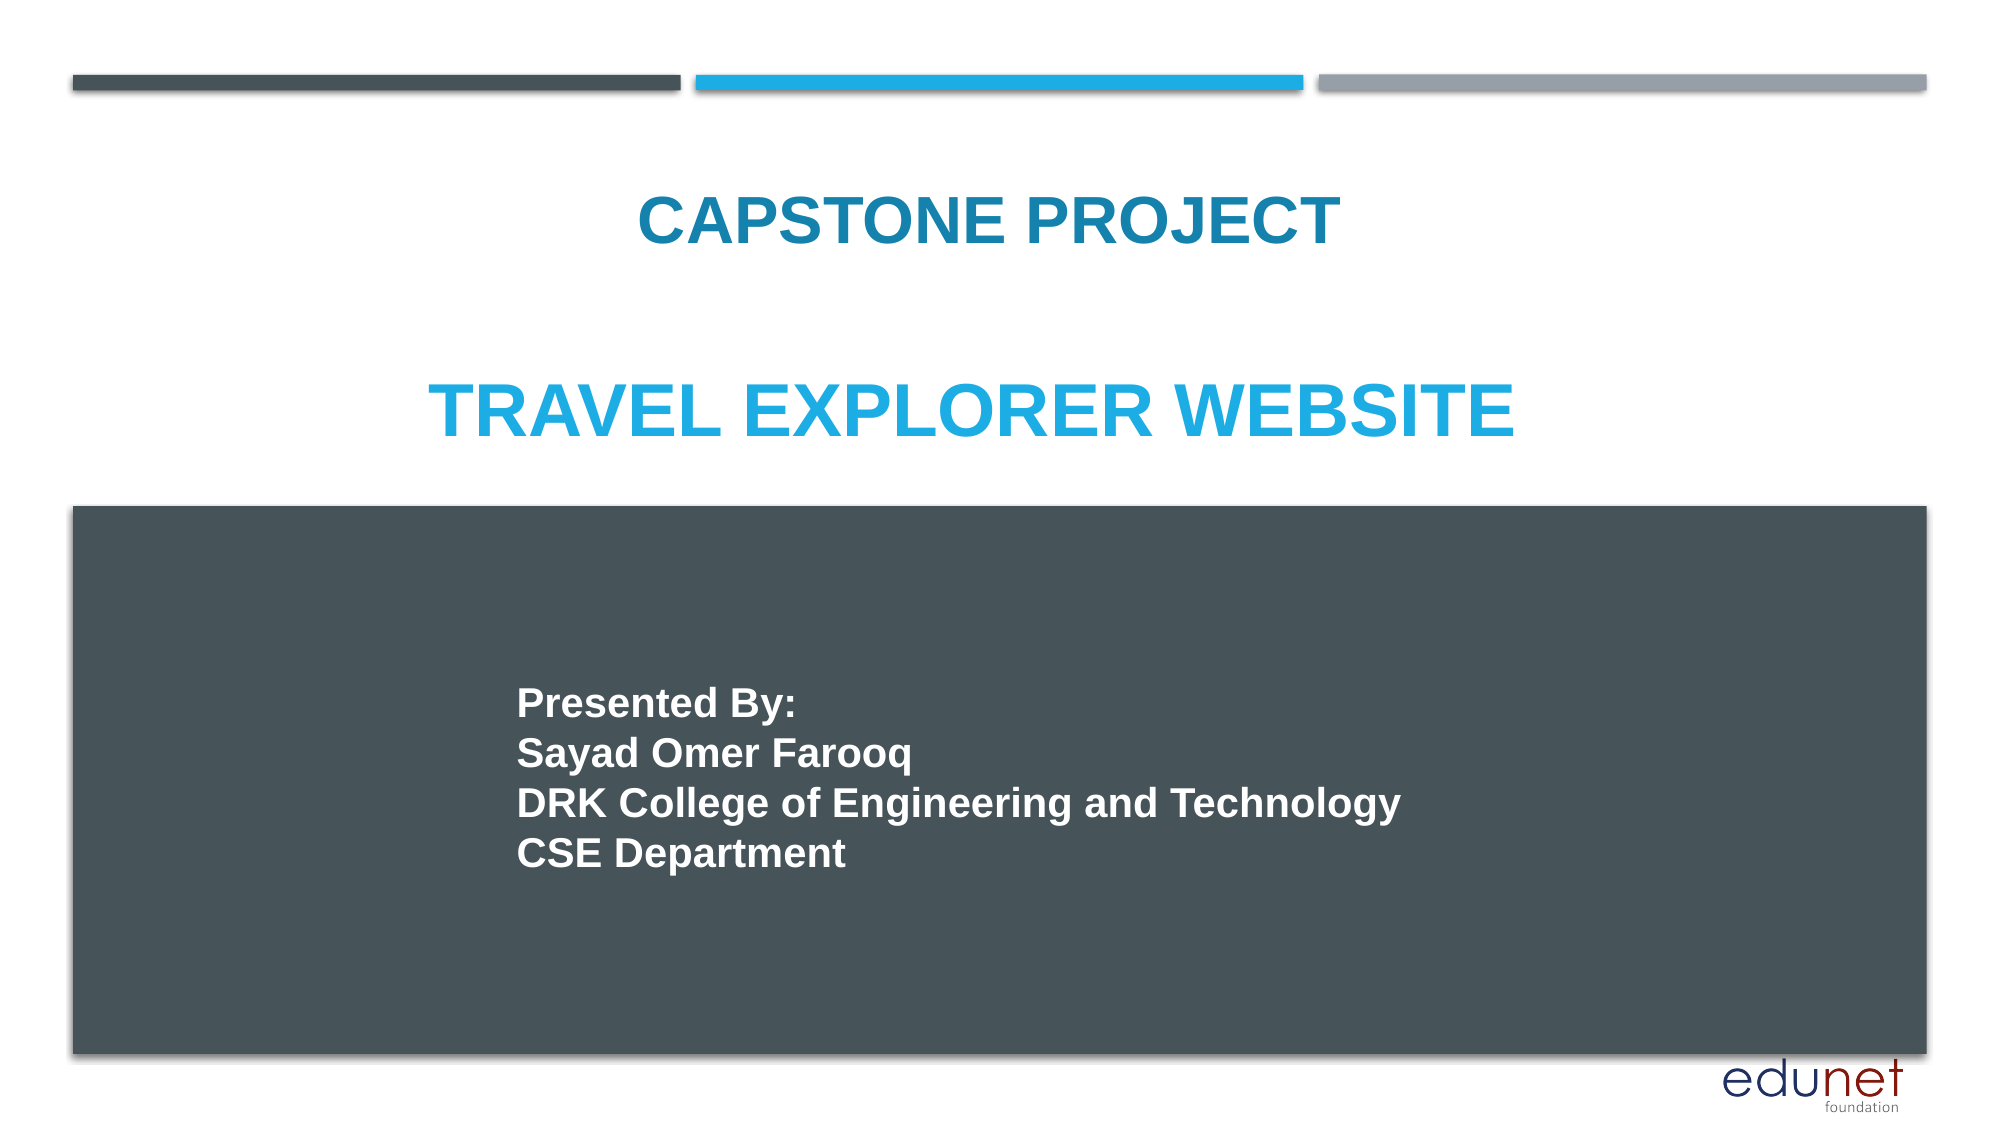

CAPSTONE PROJECT
# TRAVEL EXPLORER WEBSITE
Presented By:
Sayad Omer Farooq
DRK College of Engineering and Technology
CSE Department